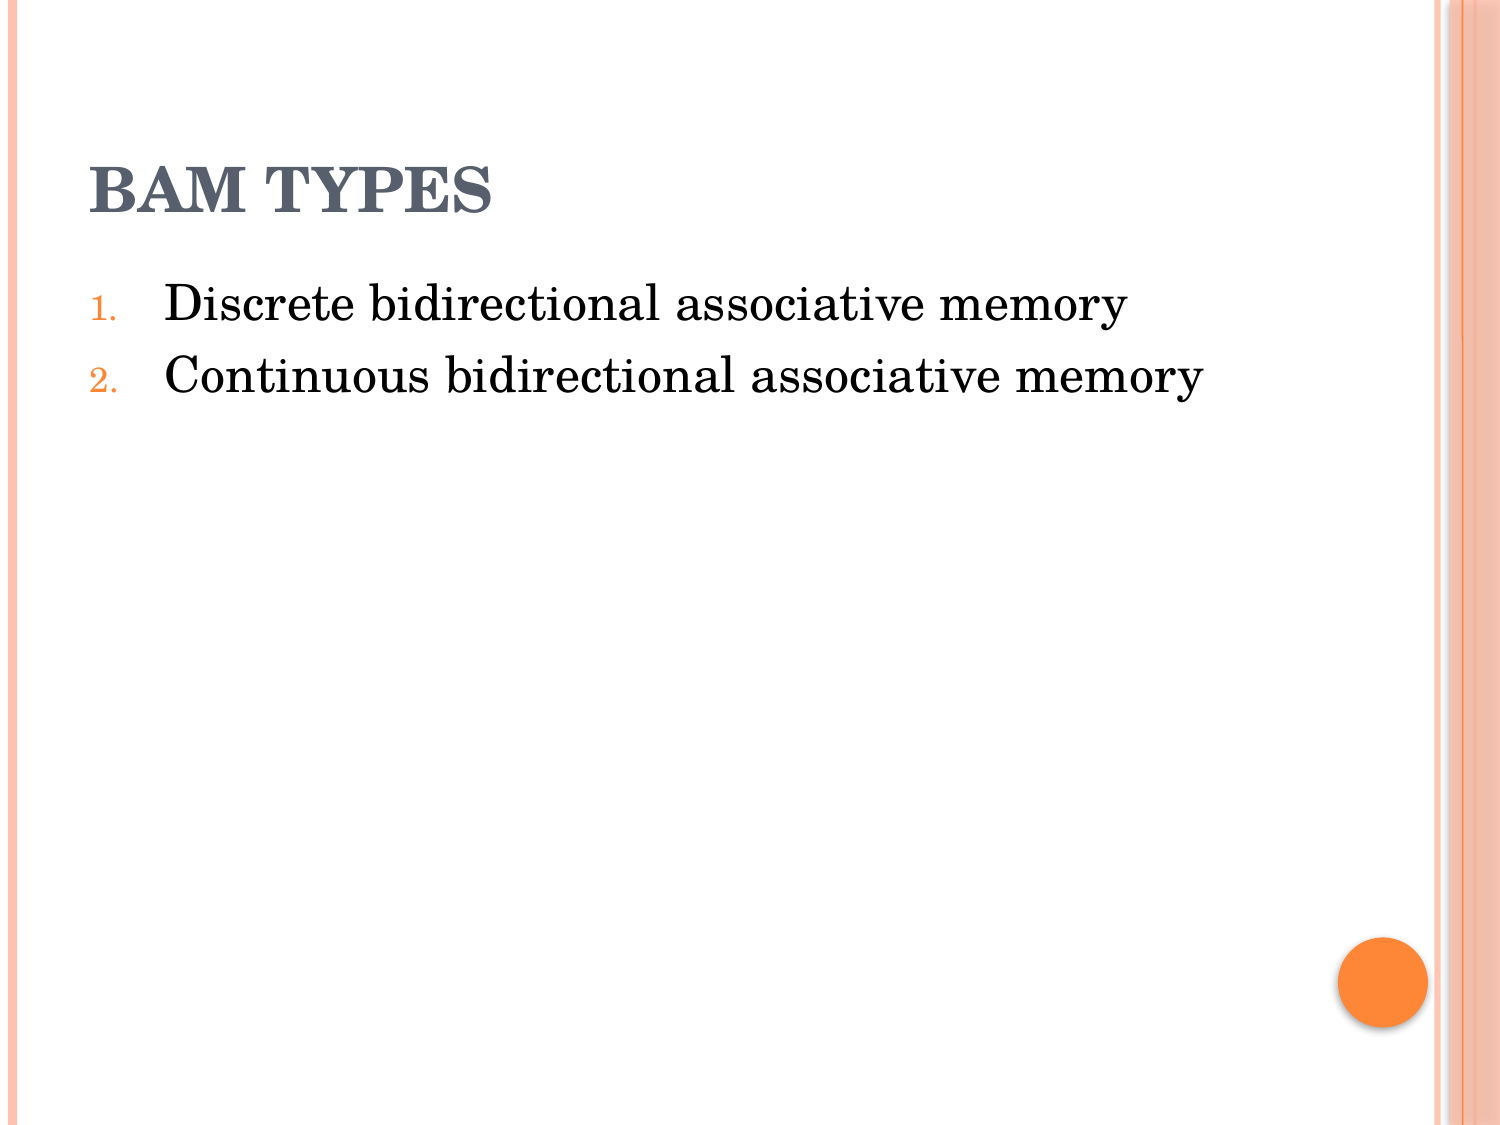

# BAM TYPES
Discrete bidirectional associative memory
Continuous bidirectional associative memory